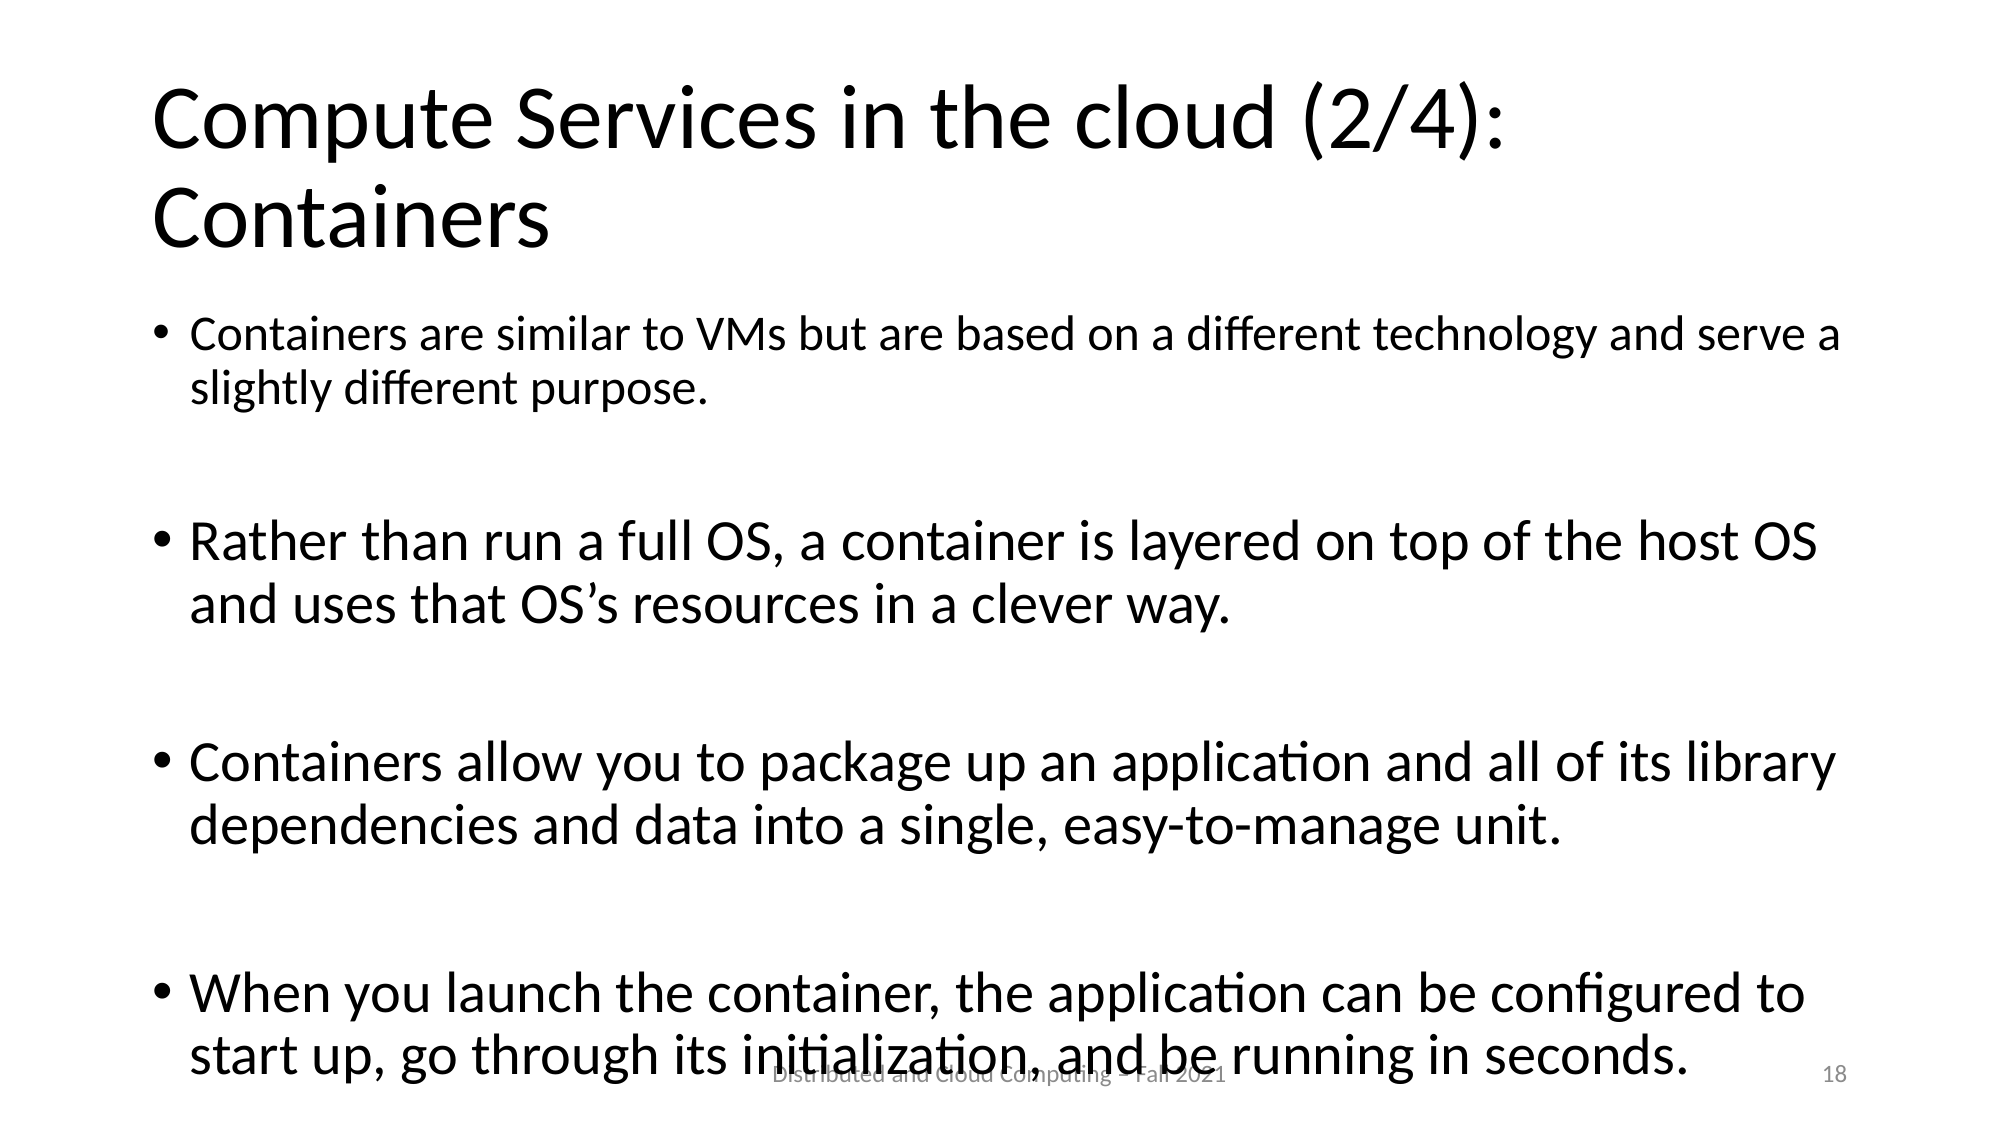

# Compute Services in the cloud (2/4): Containers
Containers are similar to VMs but are based on a different technology and serve a slightly different purpose.

Rather than run a full OS, a container is layered on top of the host OS and uses that OS’s resources in a clever way.

Containers allow you to package up an application and all of its library dependencies and data into a single, easy-to-manage unit.

When you launch the container, the application can be configured to start up, go through its initialization, and be running in seconds.

Distributed and Cloud Computing – Fall 2021
18